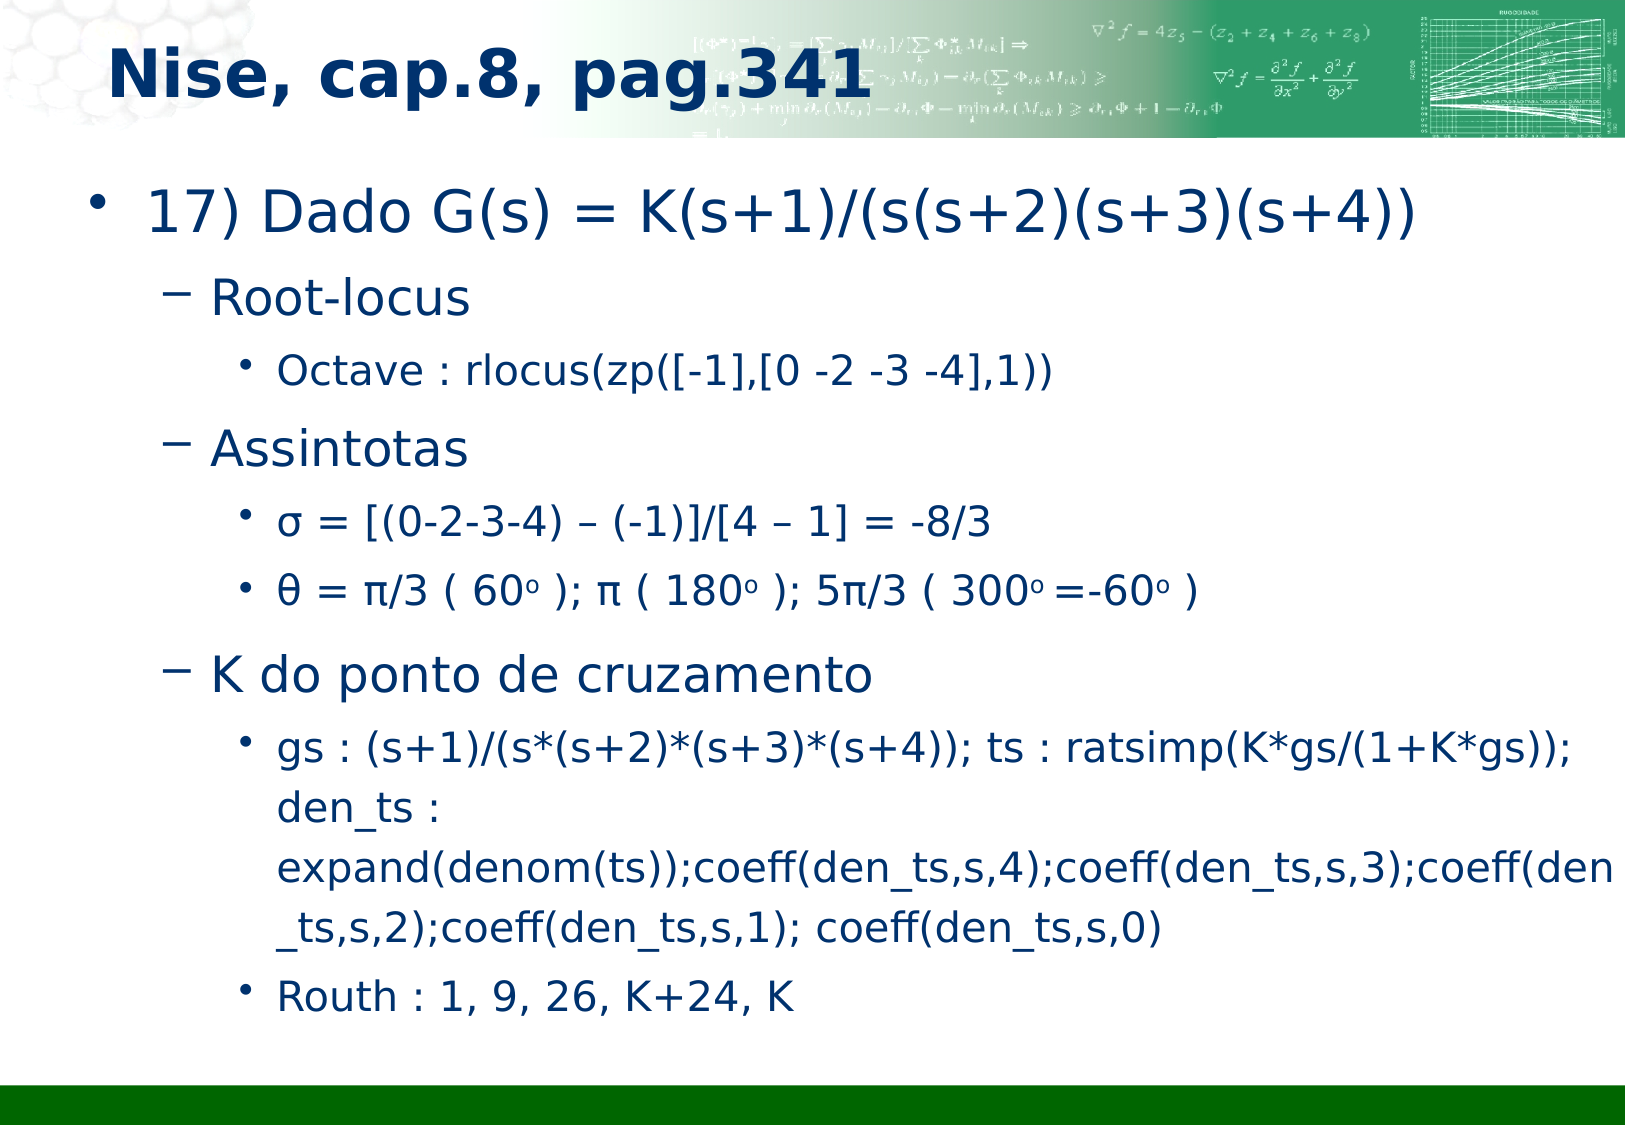

Nise, cap.8, pag.341
17) Dado G(s) = K(s+1)/(s(s+2)(s+3)(s+4))
Root-locus
Octave : rlocus(zp([-1],[0 -2 -3 -4],1))
Assintotas
σ = [(0-2-3-4) – (-1)]/[4 – 1] = -8/3
θ = π/3 ( 60o ); π ( 180o ); 5π/3 ( 300o =-60o )
K do ponto de cruzamento
gs : (s+1)/(s*(s+2)*(s+3)*(s+4)); ts : ratsimp(K*gs/(1+K*gs)); den_ts : expand(denom(ts));coeff(den_ts,s,4);coeff(den_ts,s,3);coeff(den_ts,s,2);coeff(den_ts,s,1); coeff(den_ts,s,0)
Routh : 1, 9, 26, K+24, K